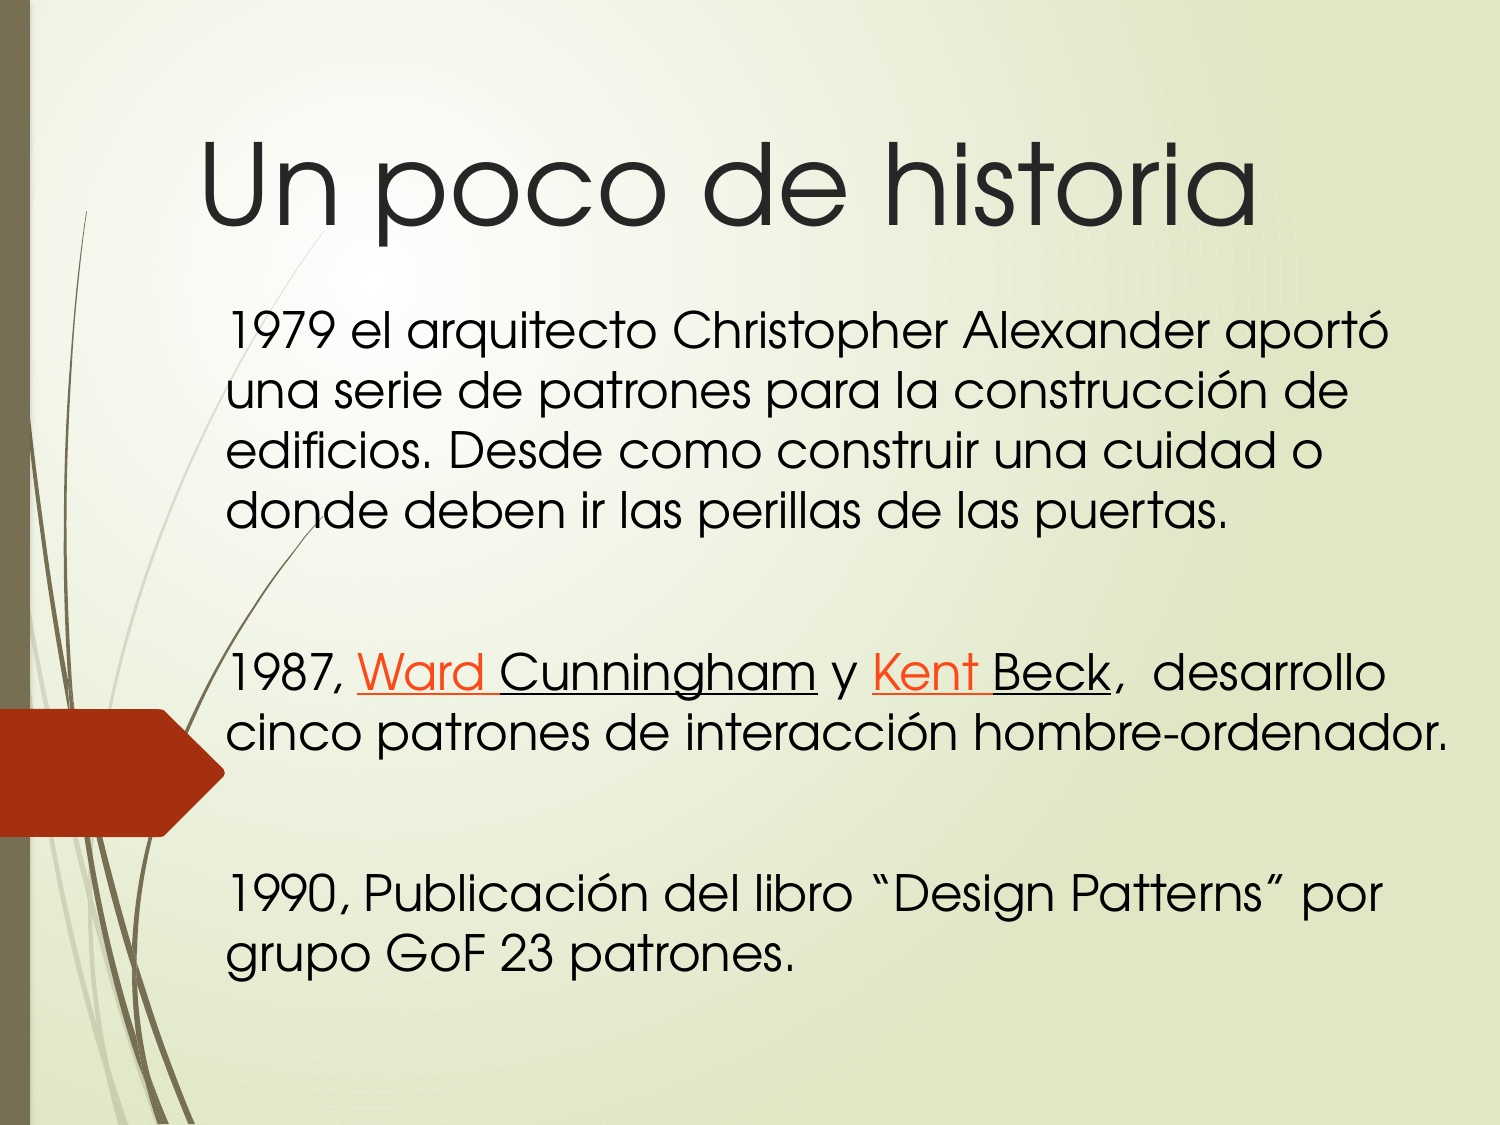

# Un poco de historia
1979 el arquitecto Christopher Alexander aportó una serie de patrones para la construcción de edificios. Desde como construir una cuidad o donde deben ir las perillas de las puertas.

1987, Ward Cunningham y Kent Beck,  desarrollo cinco patrones de interacción hombre-ordenador.

1990, Publicación del libro “Design Patterns” por grupo GoF 23 patrones.